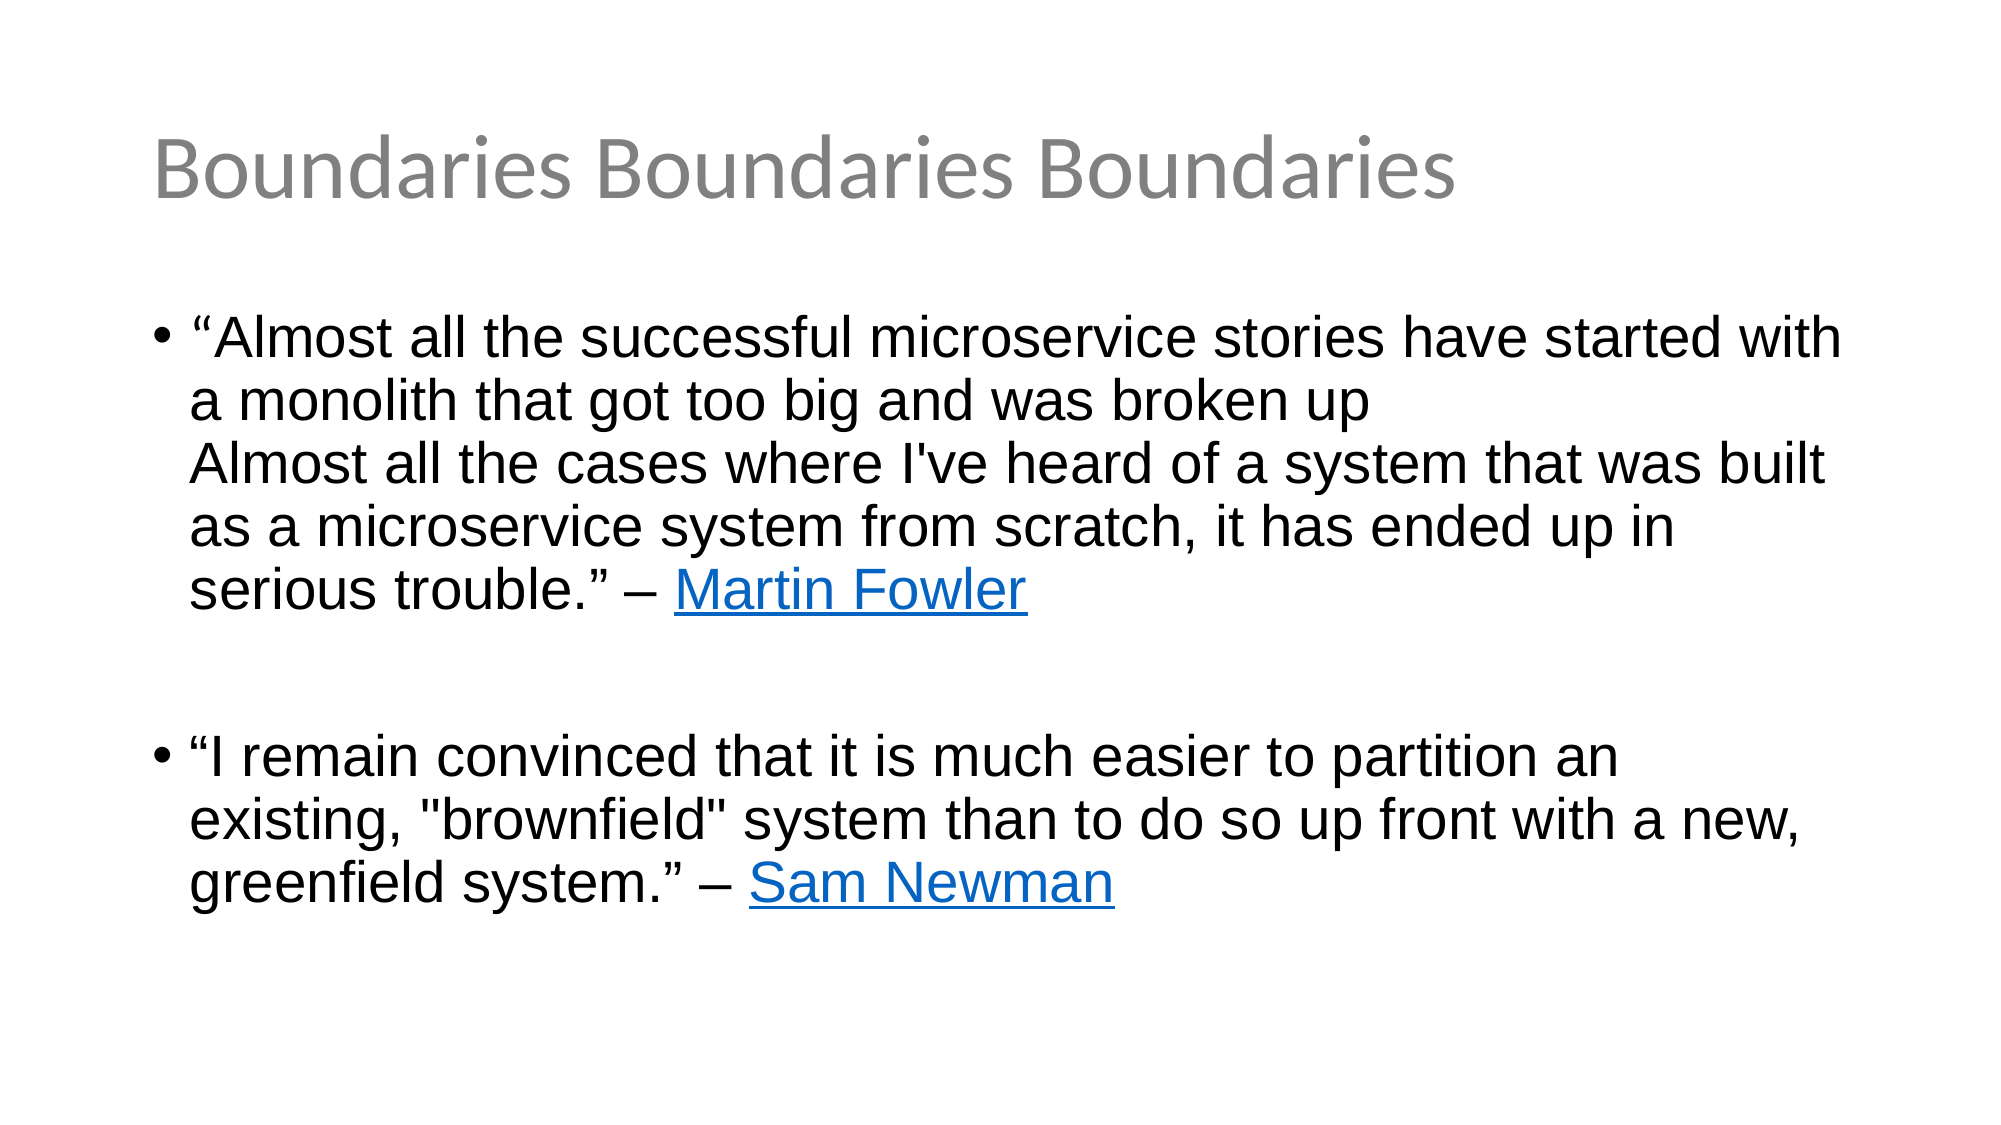

# Boundaries Boundaries Boundaries
“Almost all the successful microservice stories have started with a monolith that got too big and was broken up
Almost all the cases where I've heard of a system that was built as a microservice system from scratch, it has ended up in serious trouble.” – Martin Fowler

“I remain convinced that it is much easier to partition an existing, "brownfield" system than to do so up front with a new, greenfield system.” – Sam Newman